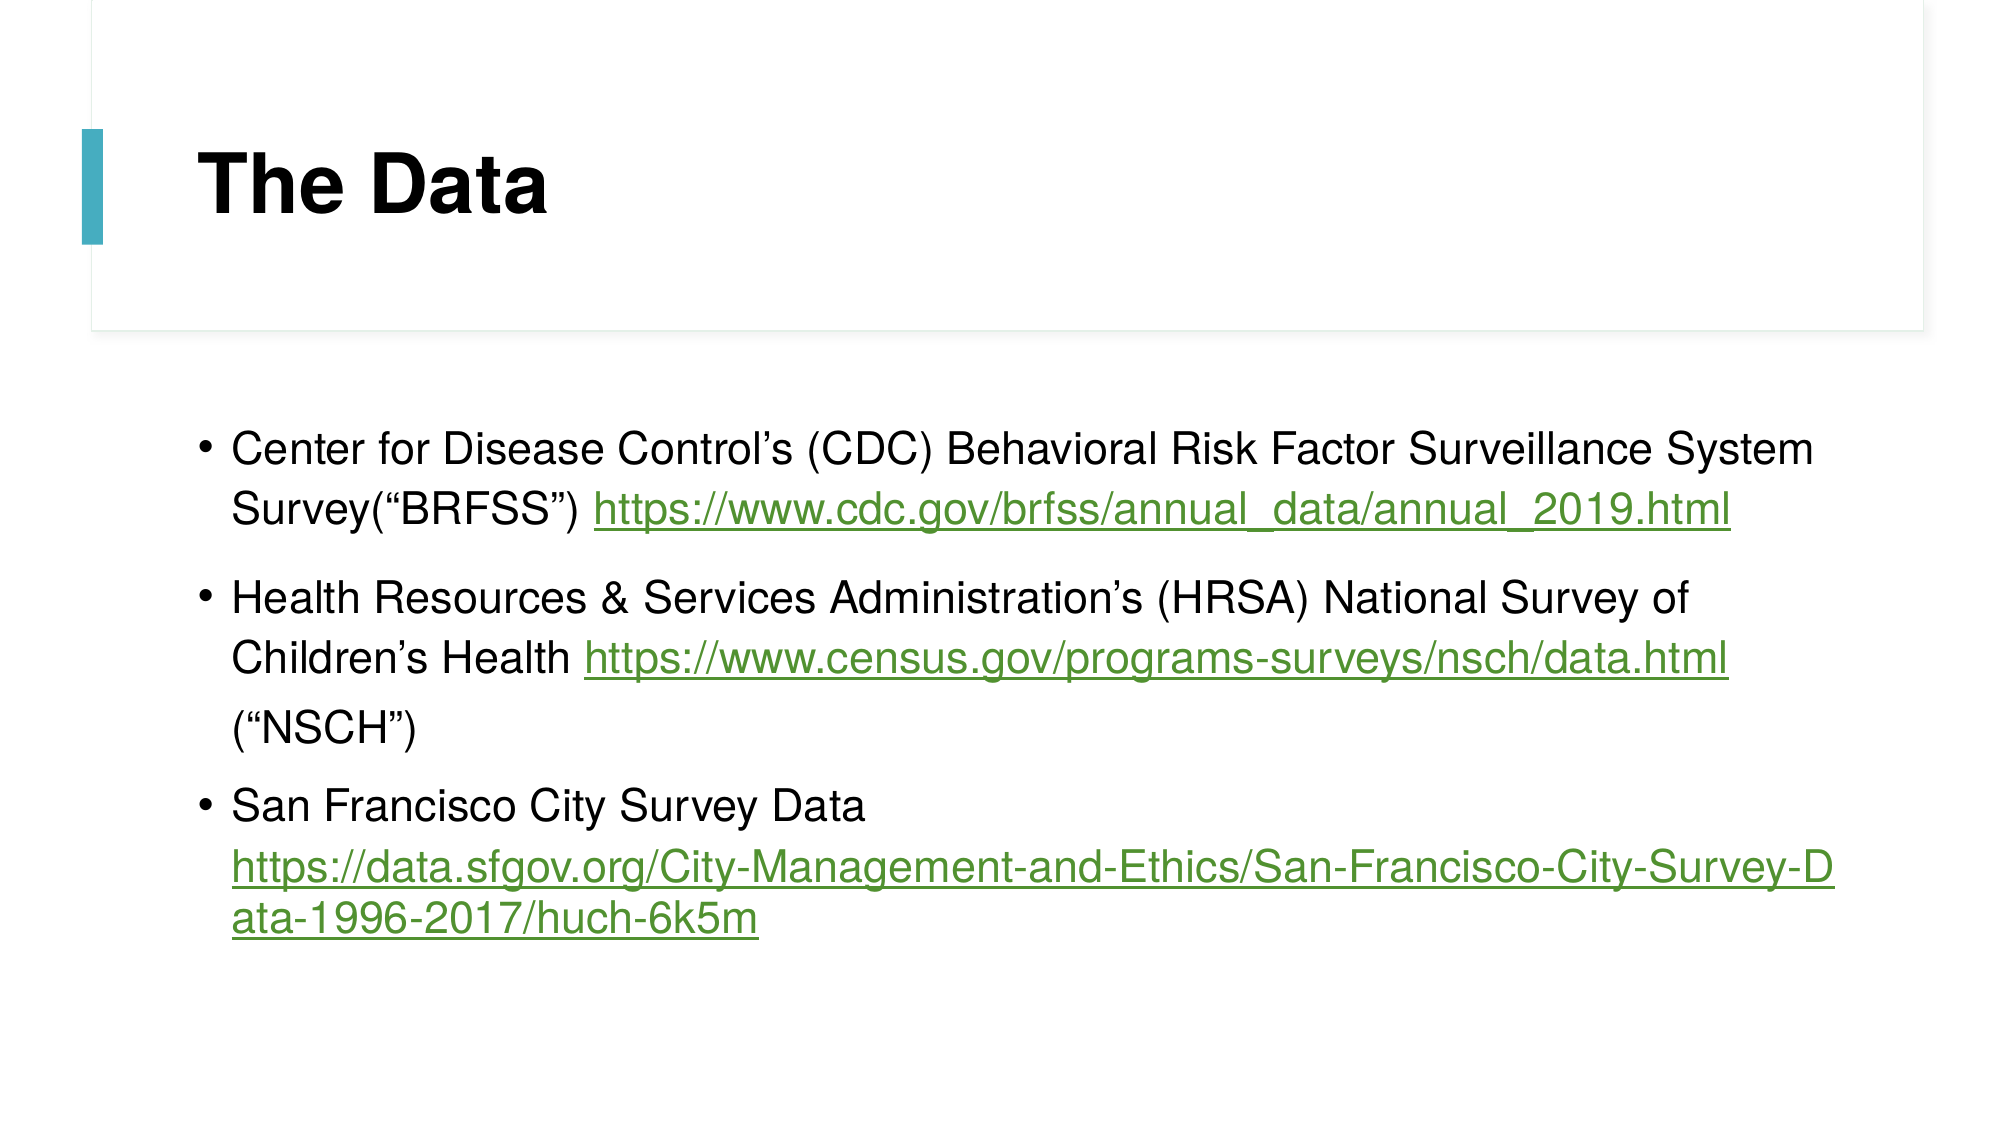

# The Data
Center for Disease Control’s (CDC) Behavioral Risk Factor Surveillance System Survey(“BRFSS”) https://www.cdc.gov/brfss/annual_data/annual_2019.html
Health Resources & Services Administration’s (HRSA) National Survey of Children’s Health https://www.census.gov/programs-surveys/nsch/data.html (“NSCH”)
San Francisco City Survey Data https://data.sfgov.org/City-Management-and-Ethics/San-Francisco-City-Survey-Data-1996-2017/huch-6k5m